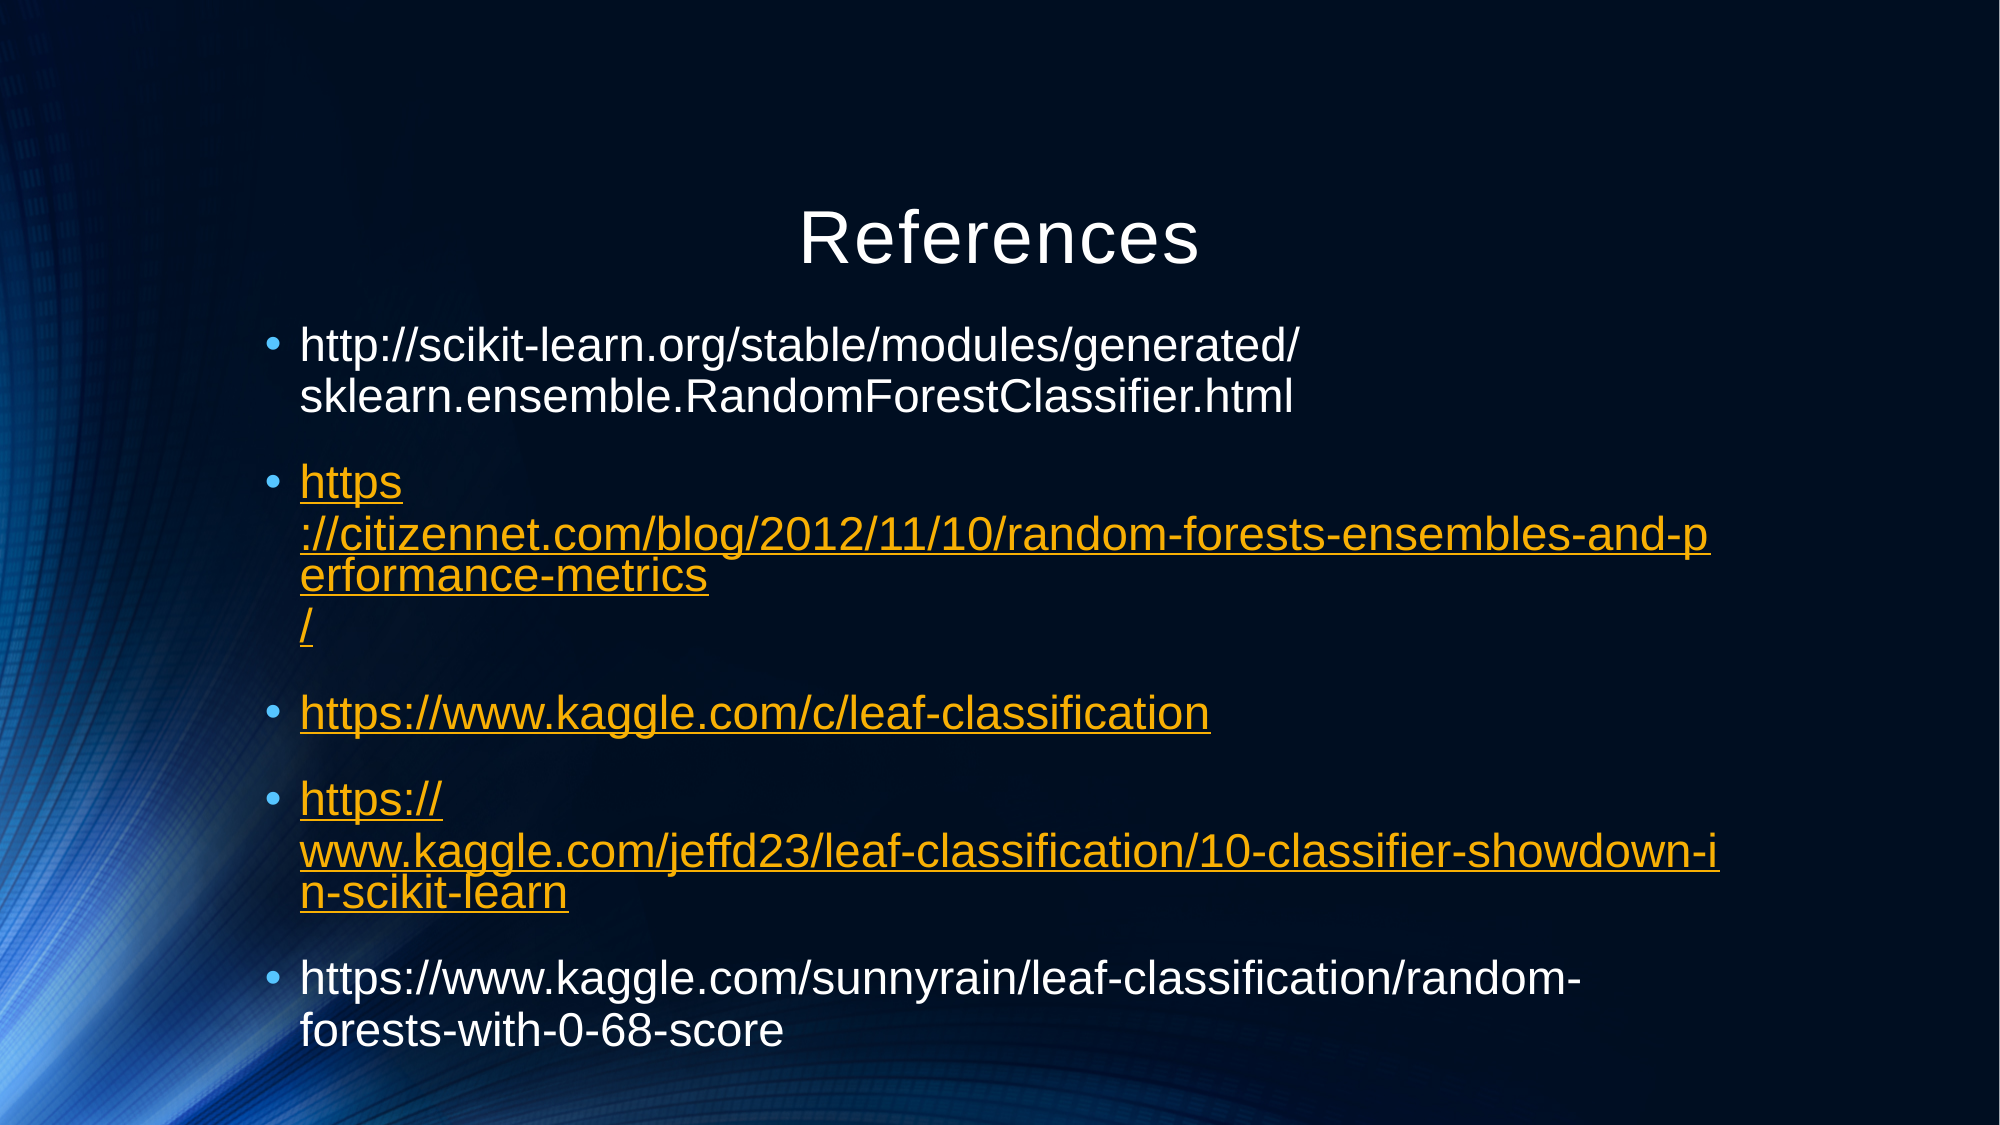

# References
http://scikit-learn.org/stable/modules/generated/sklearn.ensemble.RandomForestClassifier.html
https://citizennet.com/blog/2012/11/10/random-forests-ensembles-and-performance-metrics/
https://www.kaggle.com/c/leaf-classification
https://www.kaggle.com/jeffd23/leaf-classification/10-classifier-showdown-in-scikit-learn
https://www.kaggle.com/sunnyrain/leaf-classification/random-forests-with-0-68-score